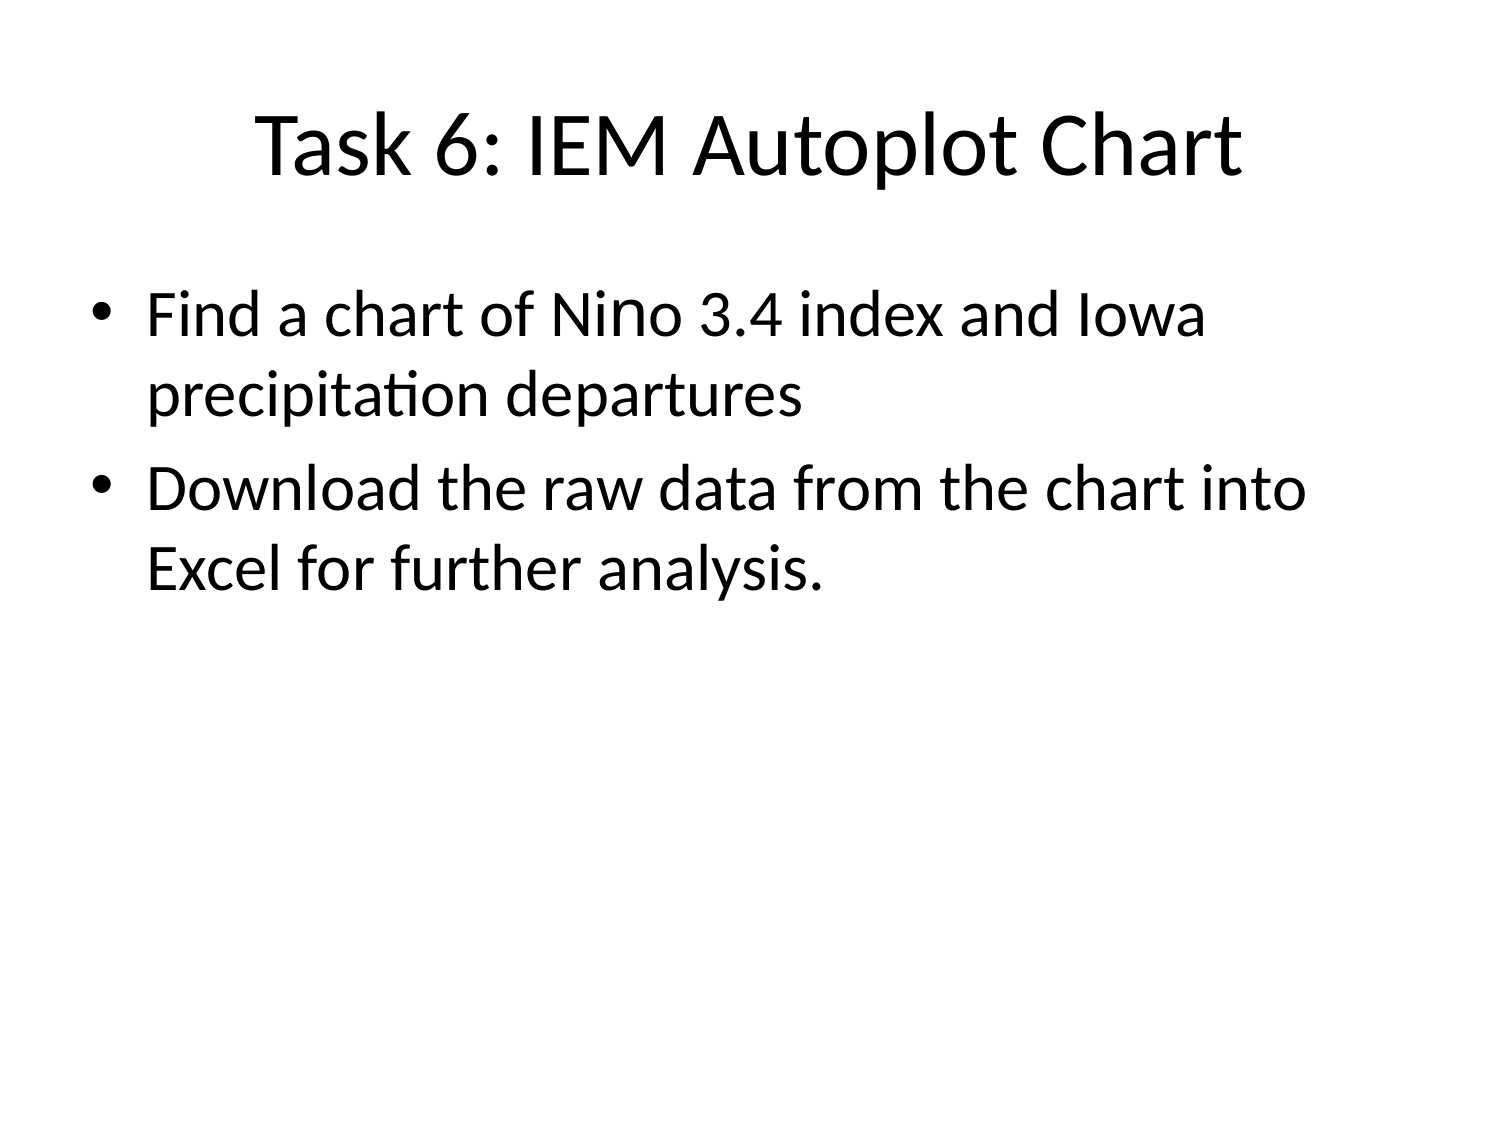

# Task 6: IEM Autoplot Chart
Find a chart of Nino 3.4 index and Iowa precipitation departures
Download the raw data from the chart into Excel for further analysis.